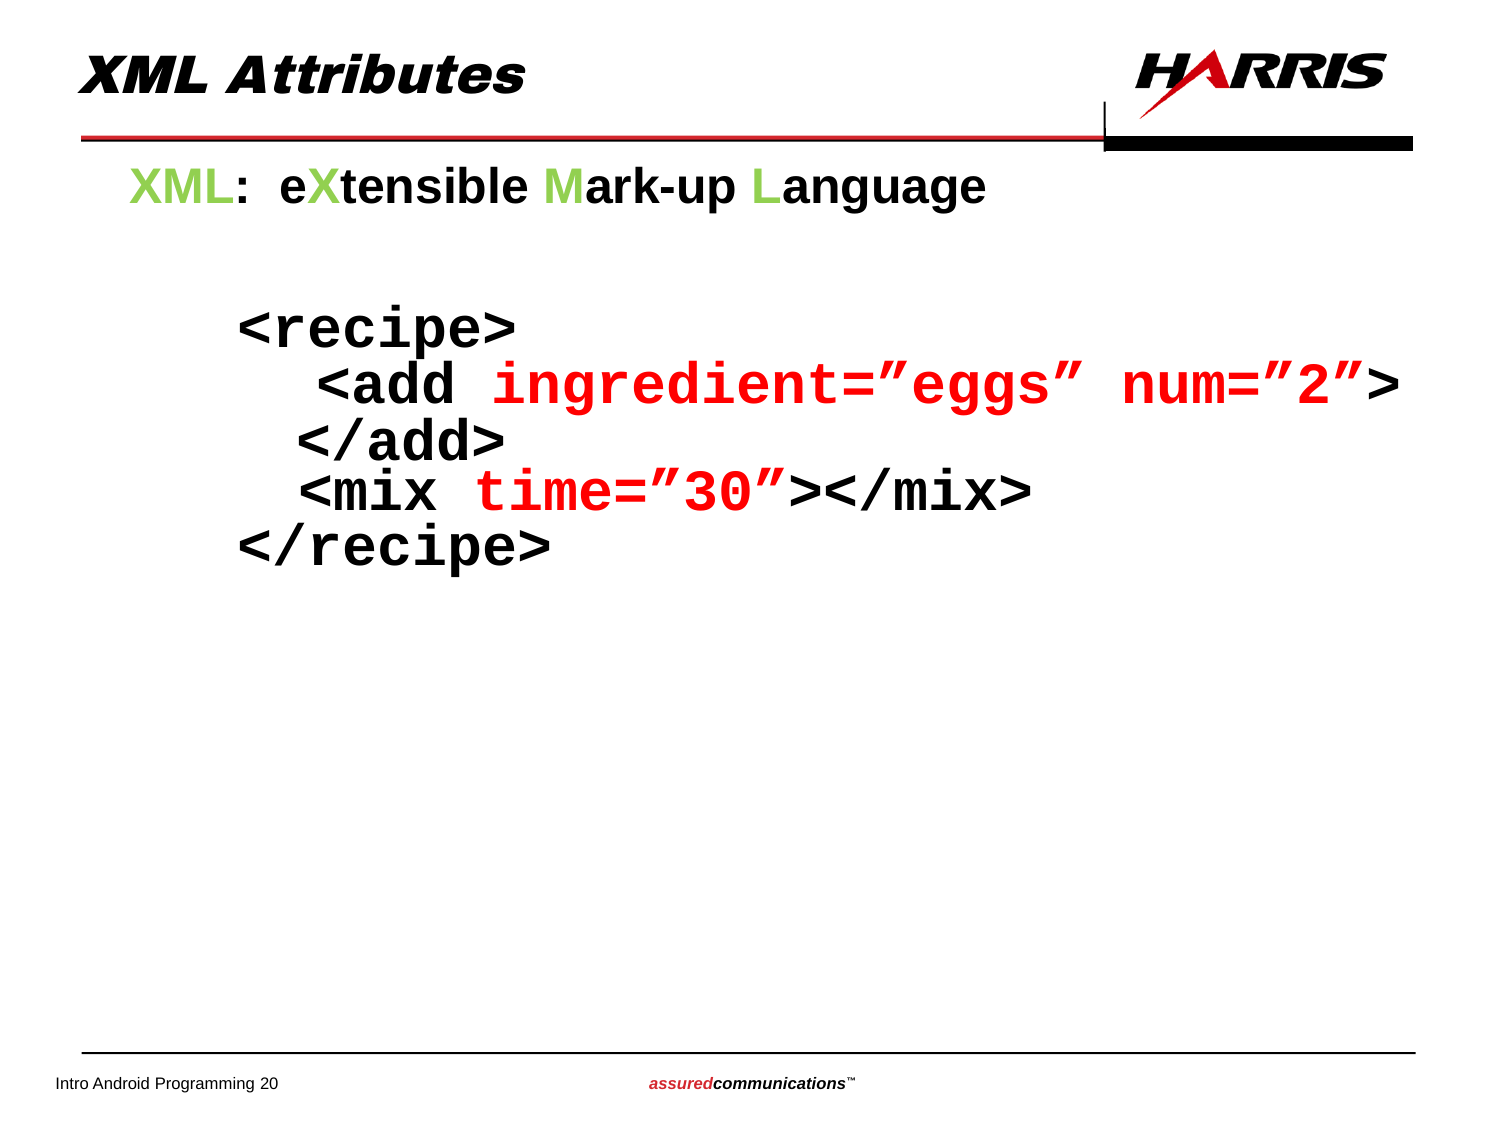

# XML Attributes
XML:  eXtensible Mark-up Language
<recipe>
<add ingredient=”eggs” num=”2”>
</add>
<mix time=”30”></mix>
</recipe>